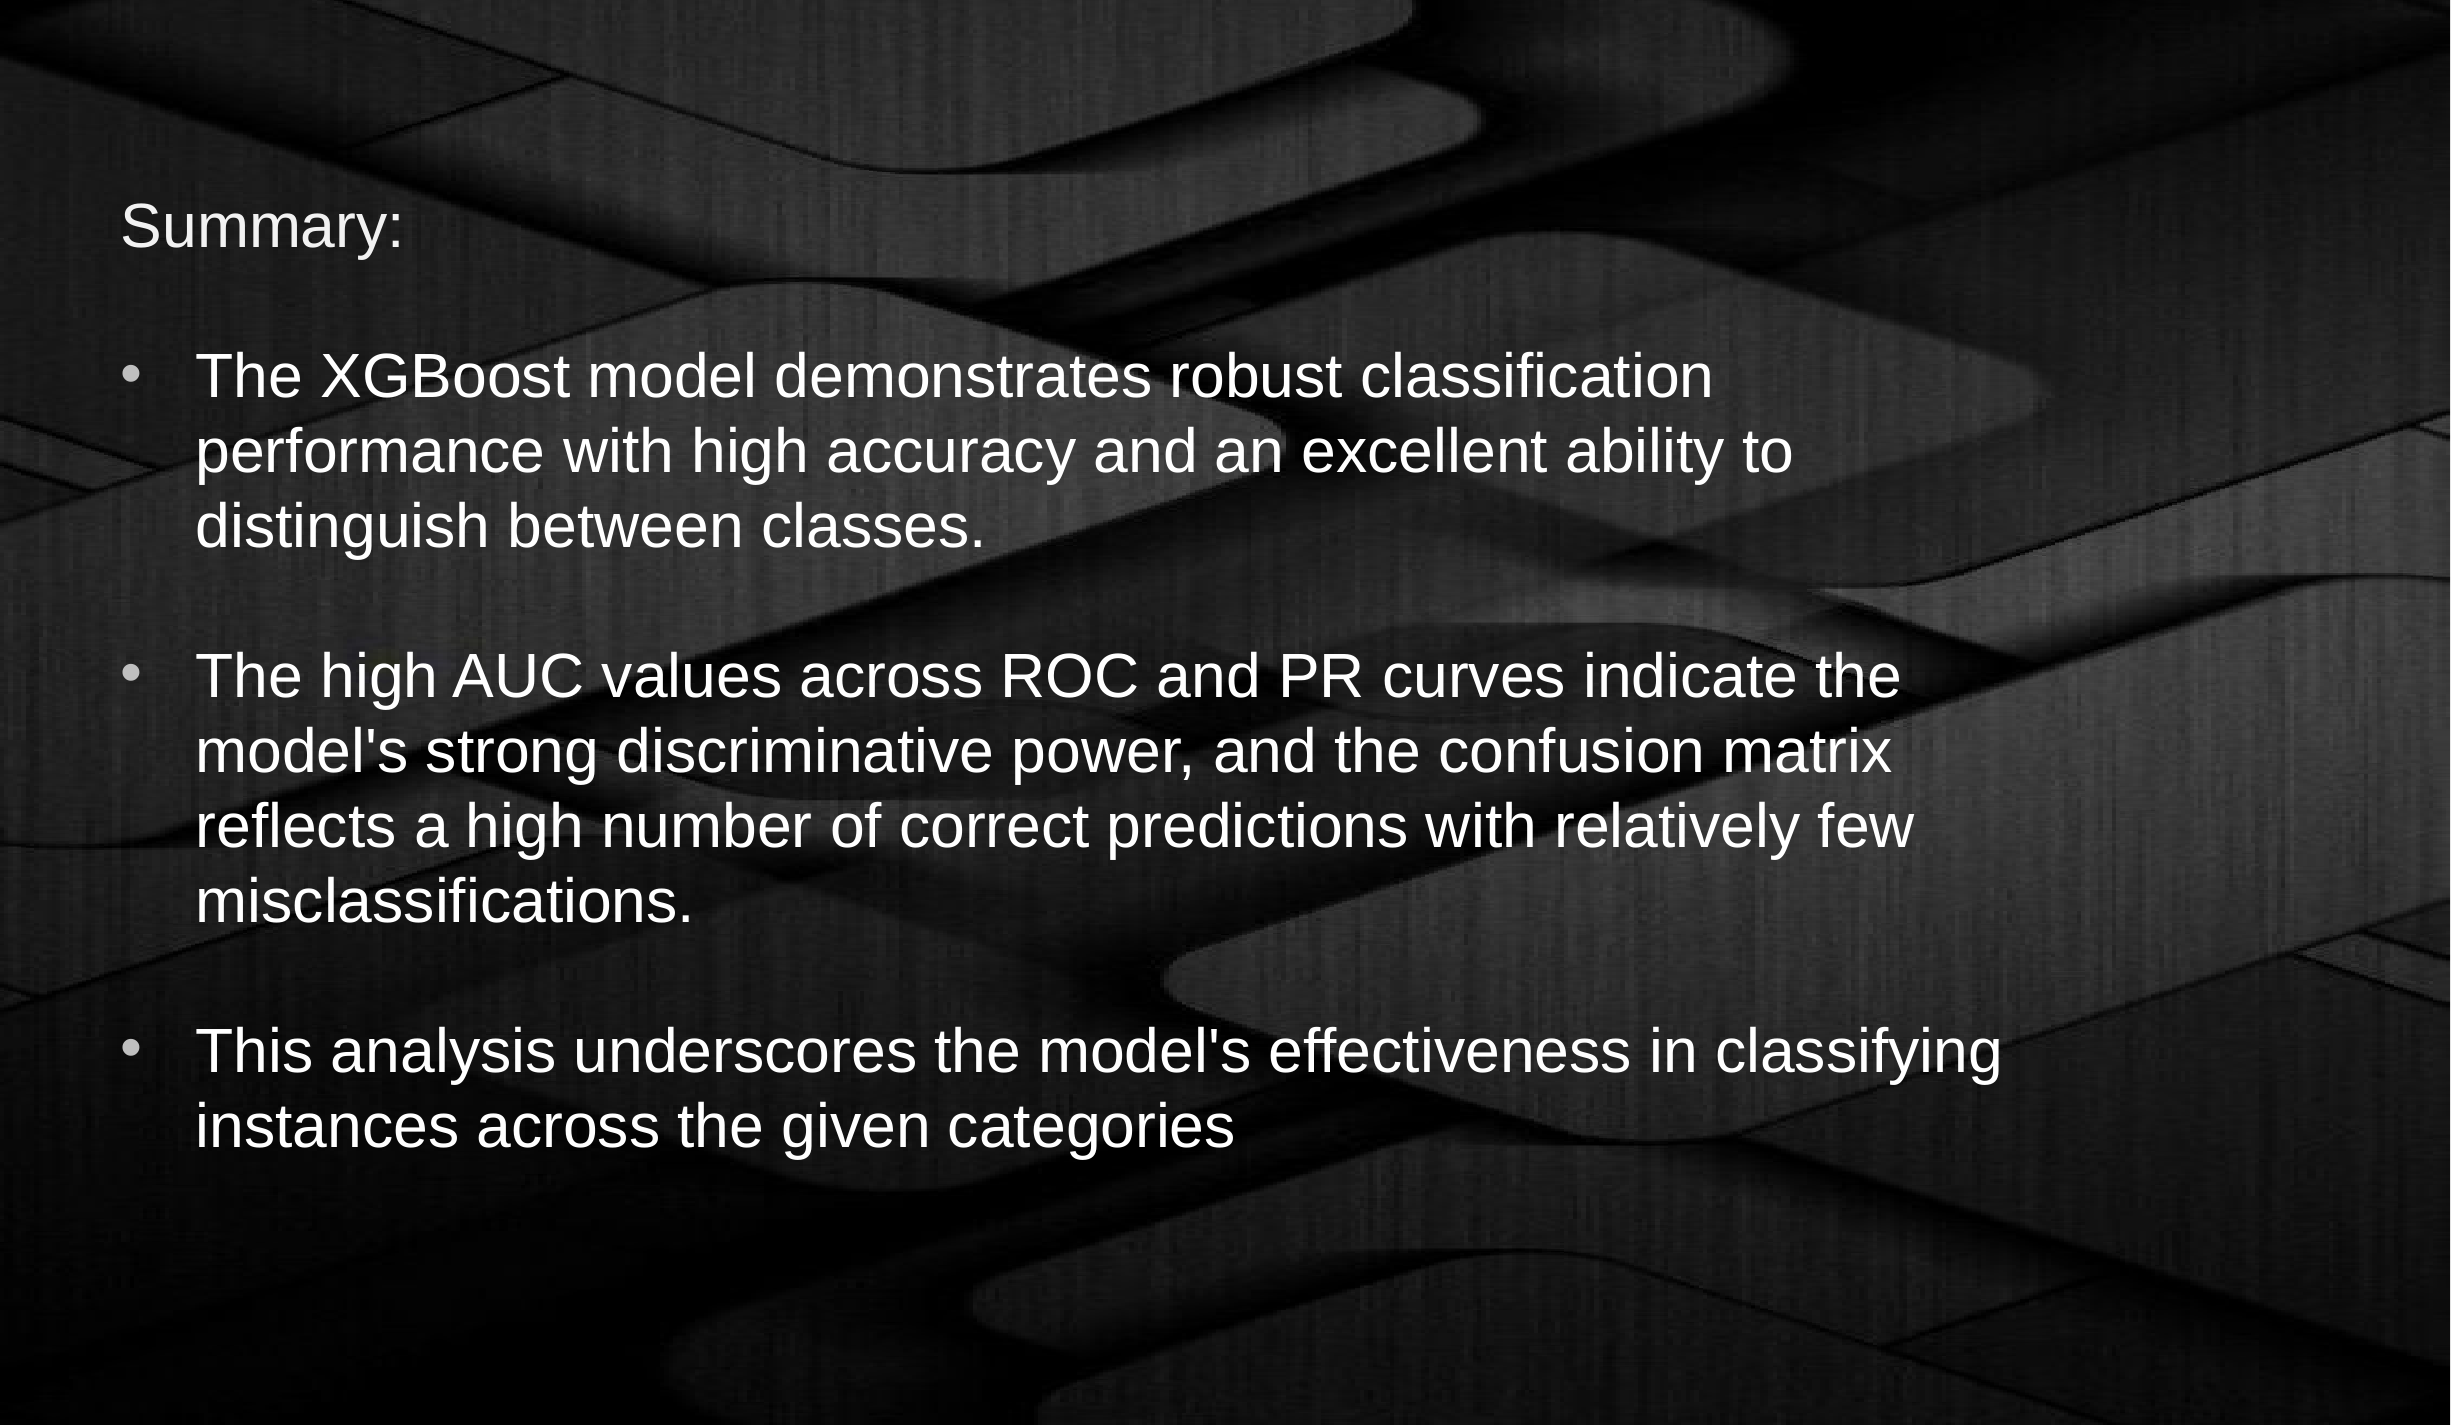

Summary:

The XGBoost model demonstrates robust classification performance with high accuracy and an excellent ability to distinguish between classes.

The high AUC values across ROC and PR curves indicate the model's strong discriminative power, and the confusion matrix reflects a high number of correct predictions with relatively few misclassifications.

This analysis underscores the model's effectiveness in classifying instances across the given categories